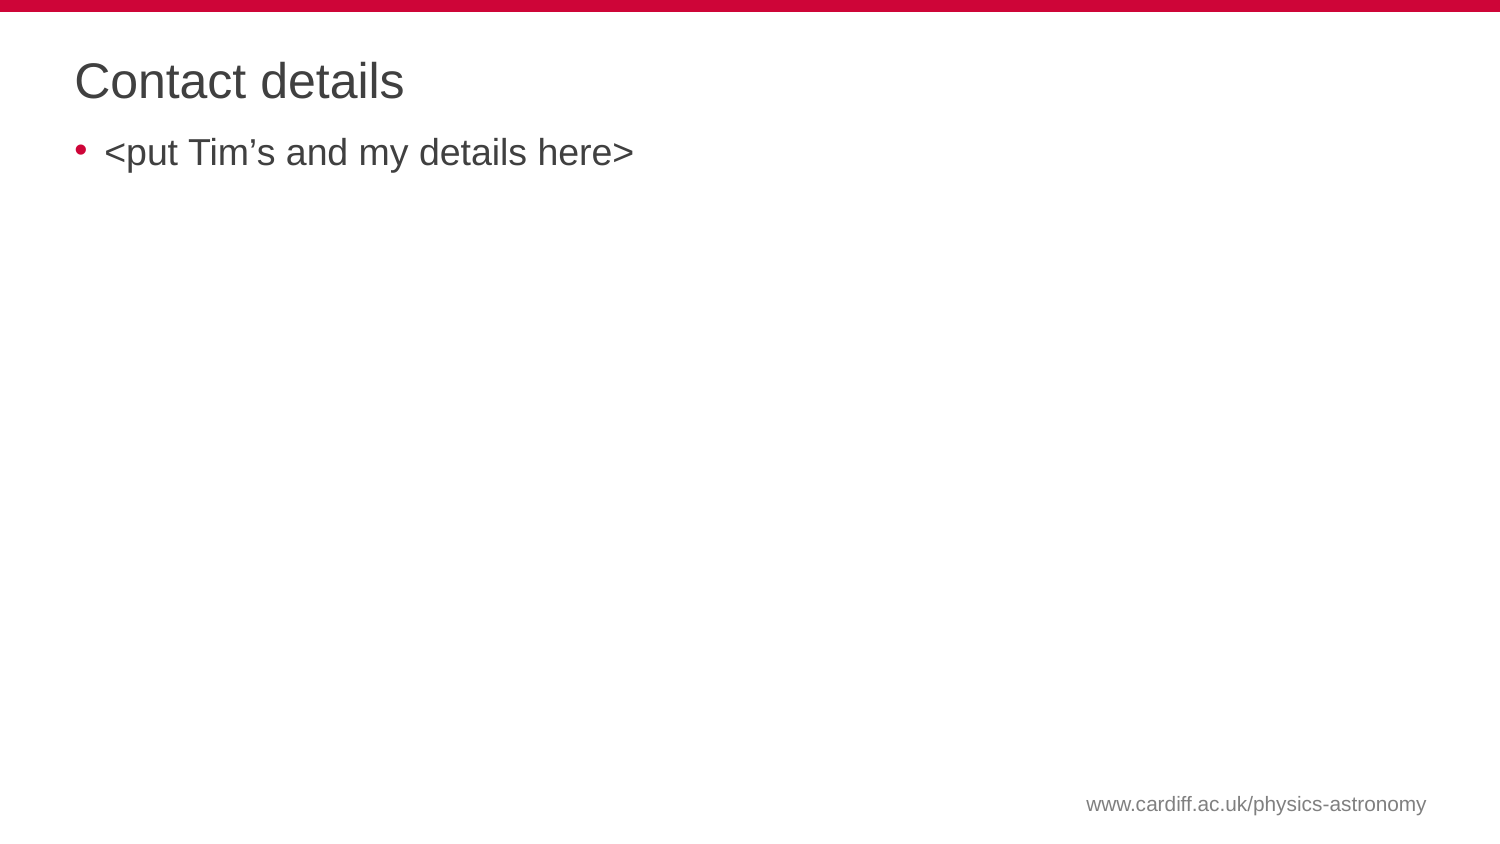

# Contact details
<put Tim’s and my details here>